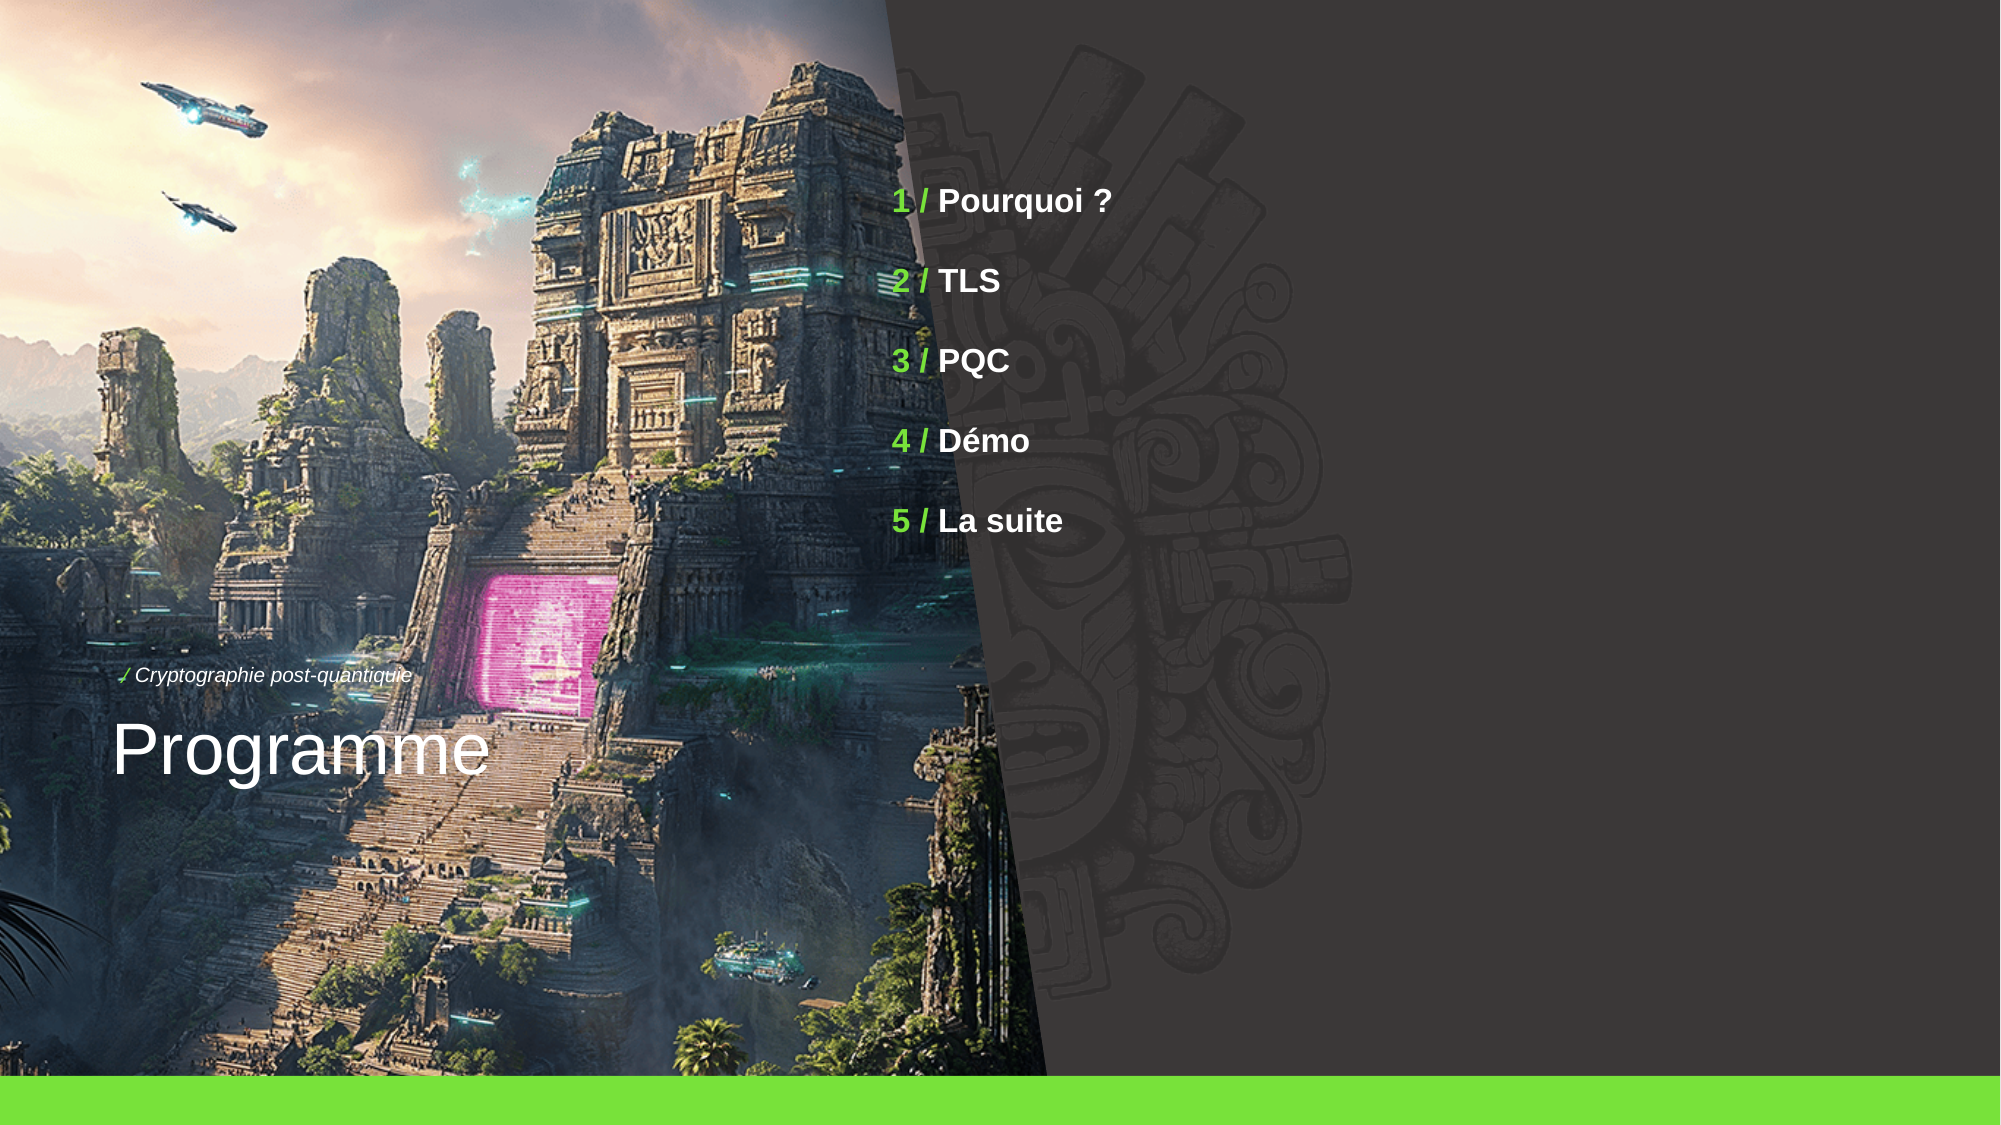

1 / Pourquoi ?
2 / TLS
3 / PQC
4 / Démo
5 / La suite

/ Cryptographie post-quantiquie
Programme